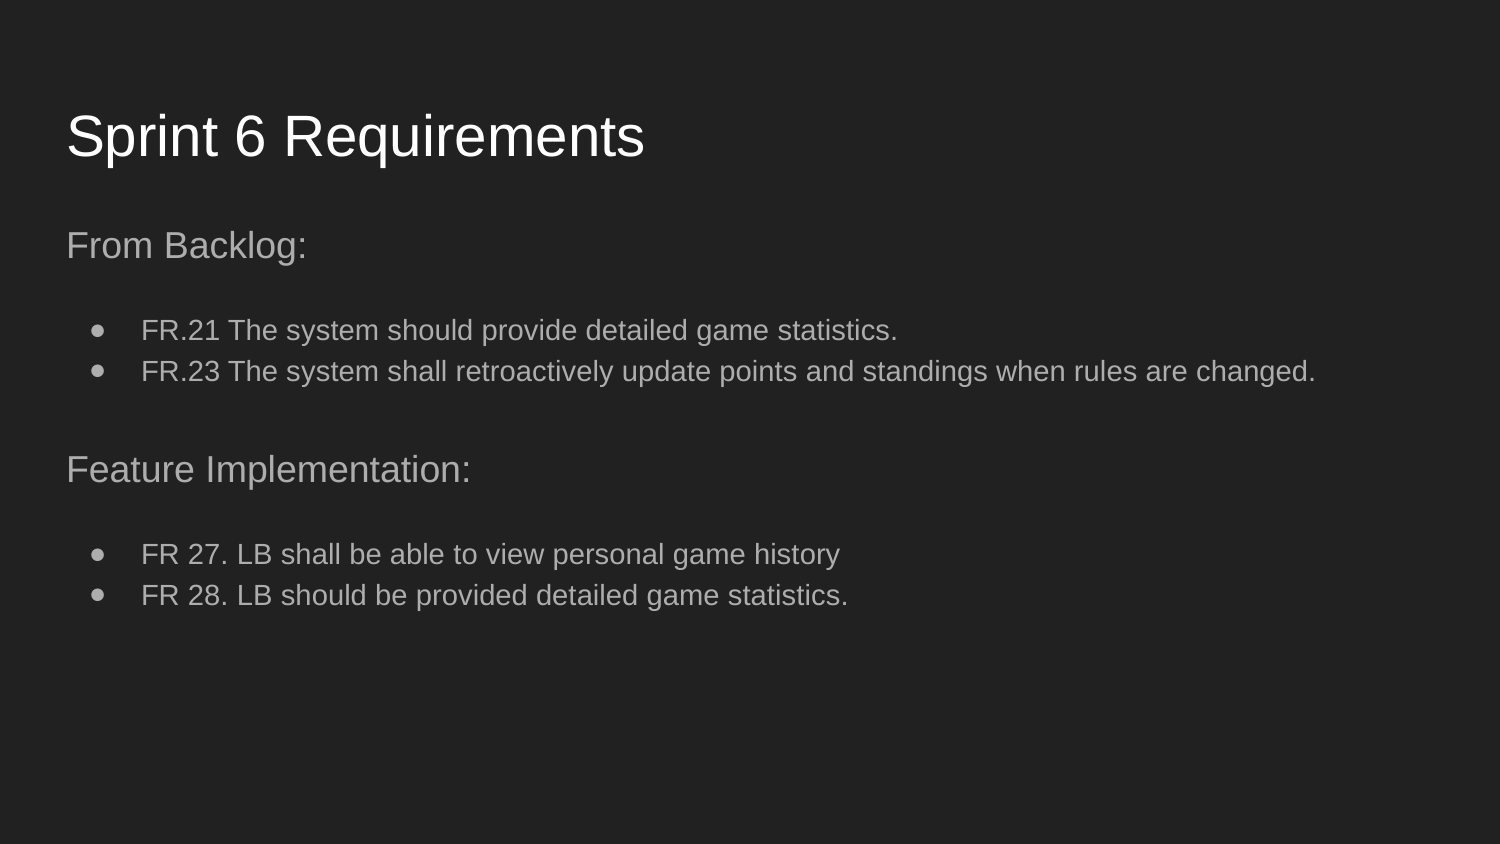

# Sprint 6 Requirements
From Backlog:

FR.21 The system should provide detailed game statistics.
FR.23 The system shall retroactively update points and standings when rules are changed.

Feature Implementation:

FR 27. LB shall be able to view personal game history
FR 28. LB should be provided detailed game statistics.